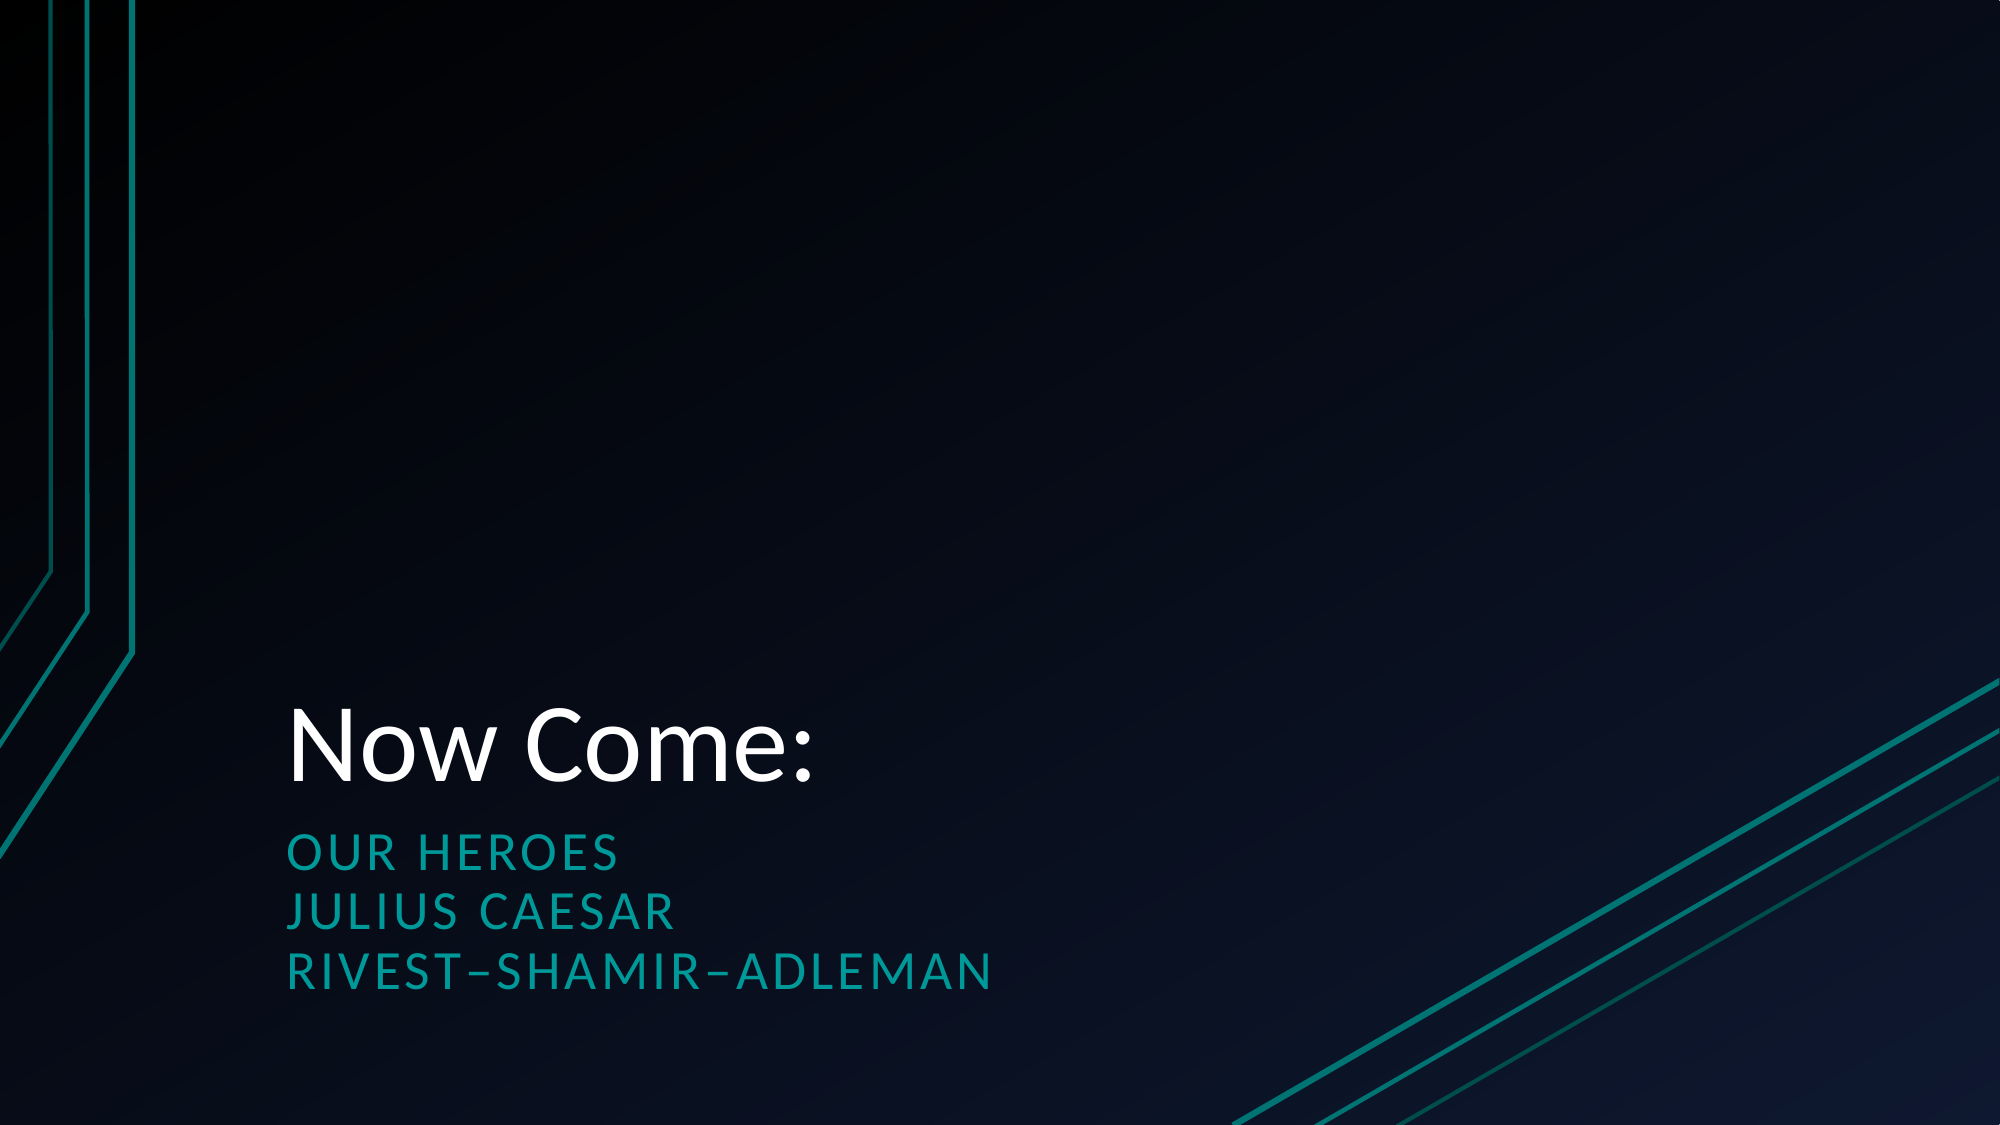

# Now Come:
Our Heroes
Julius Caesar
Rivest–Shamir–AdlEman